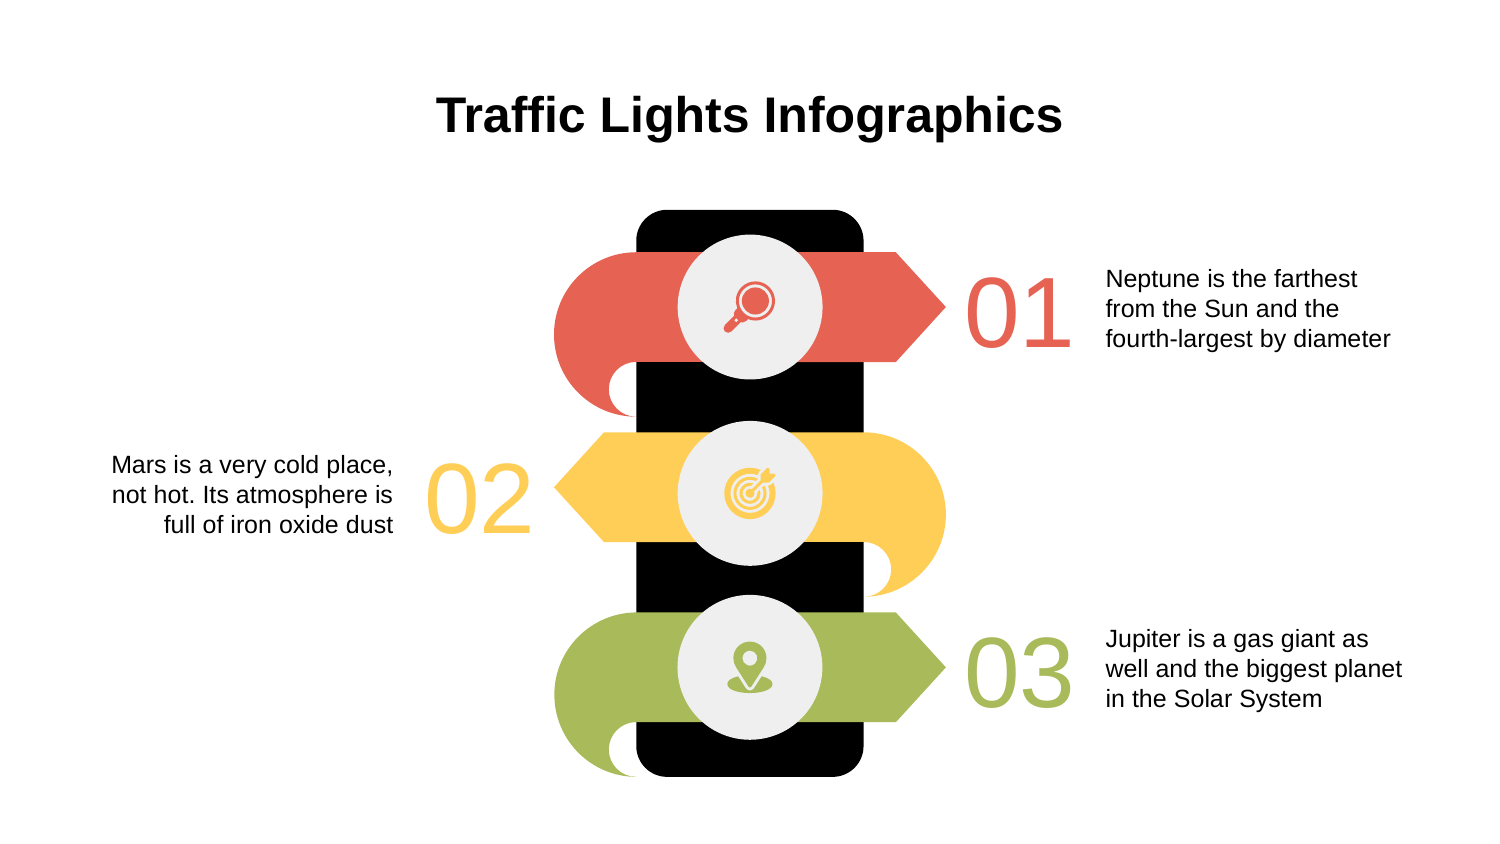

# Traffic Lights Infographics

Neptune is the farthest from the Sun and the fourth-largest by diameter
01

Mars is a very cold place, not hot. Its atmosphere is full of iron oxide dust
02

03
Jupiter is a gas giant as well and the biggest planet in the Solar System